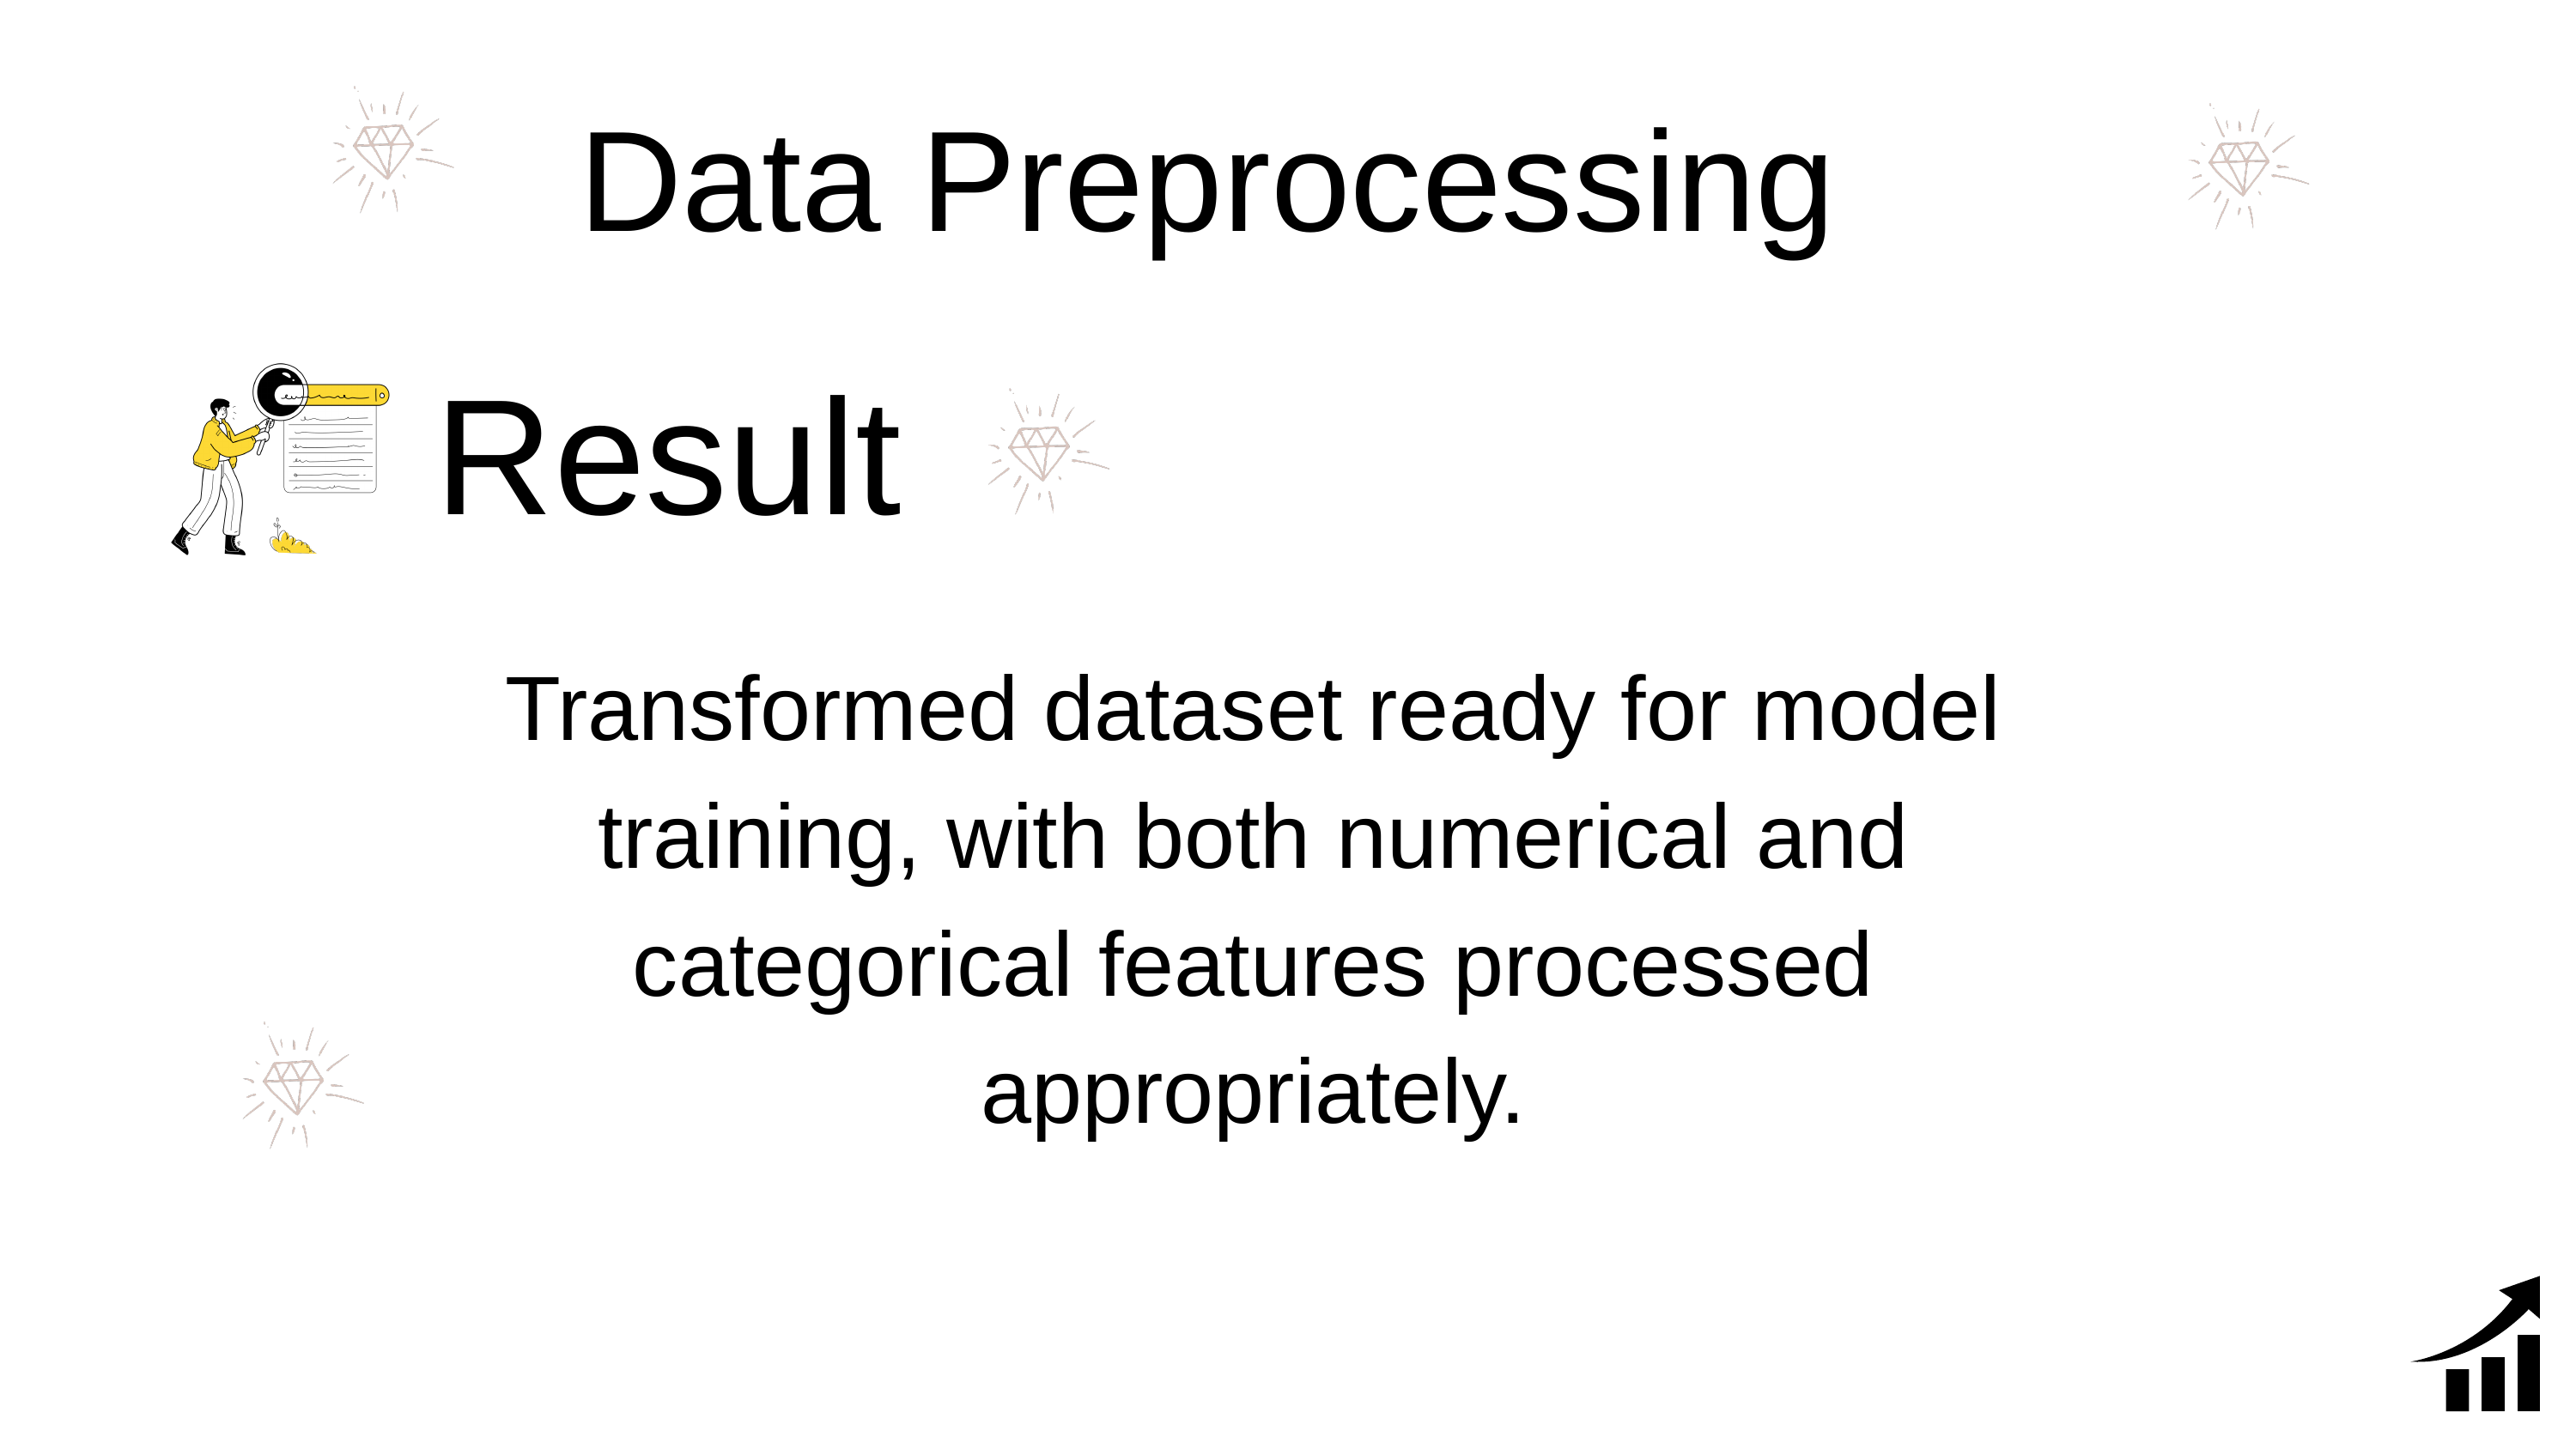

Data Preprocessing

Result

Transformed dataset ready for model training, with both numerical and categorical features processed appropriately.